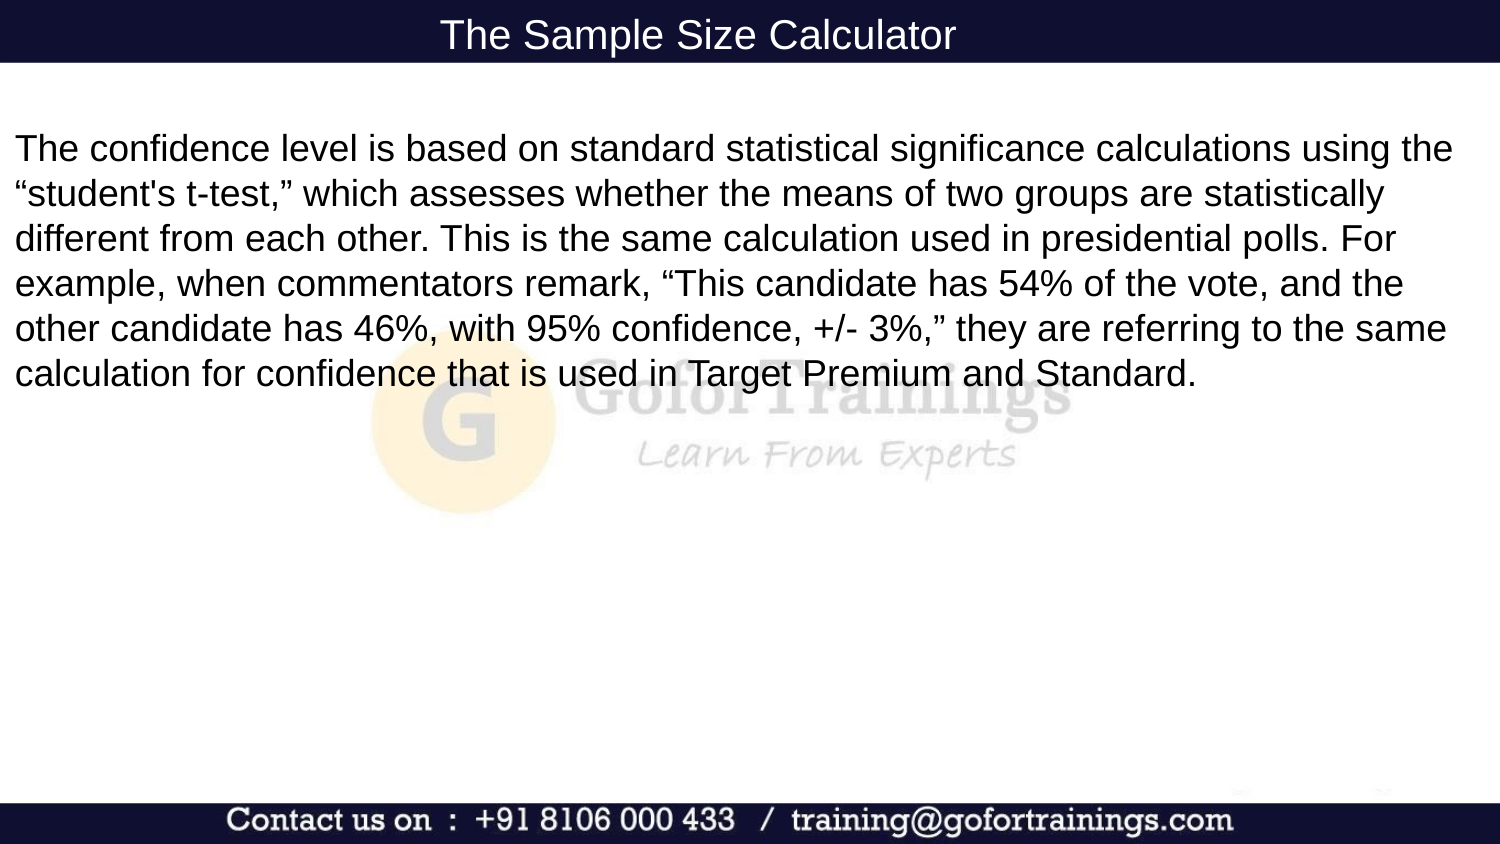

The Sample Size Calculator

The confidence level is based on standard statistical significance calculations using the “student's t-test,” which assesses whether the means of two groups are statistically different from each other. This is the same calculation used in presidential polls. For example, when commentators remark, “This candidate has 54% of the vote, and the other candidate has 46%, with 95% confidence, +/- 3%,” they are referring to the same calculation for confidence that is used in Target Premium and Standard.